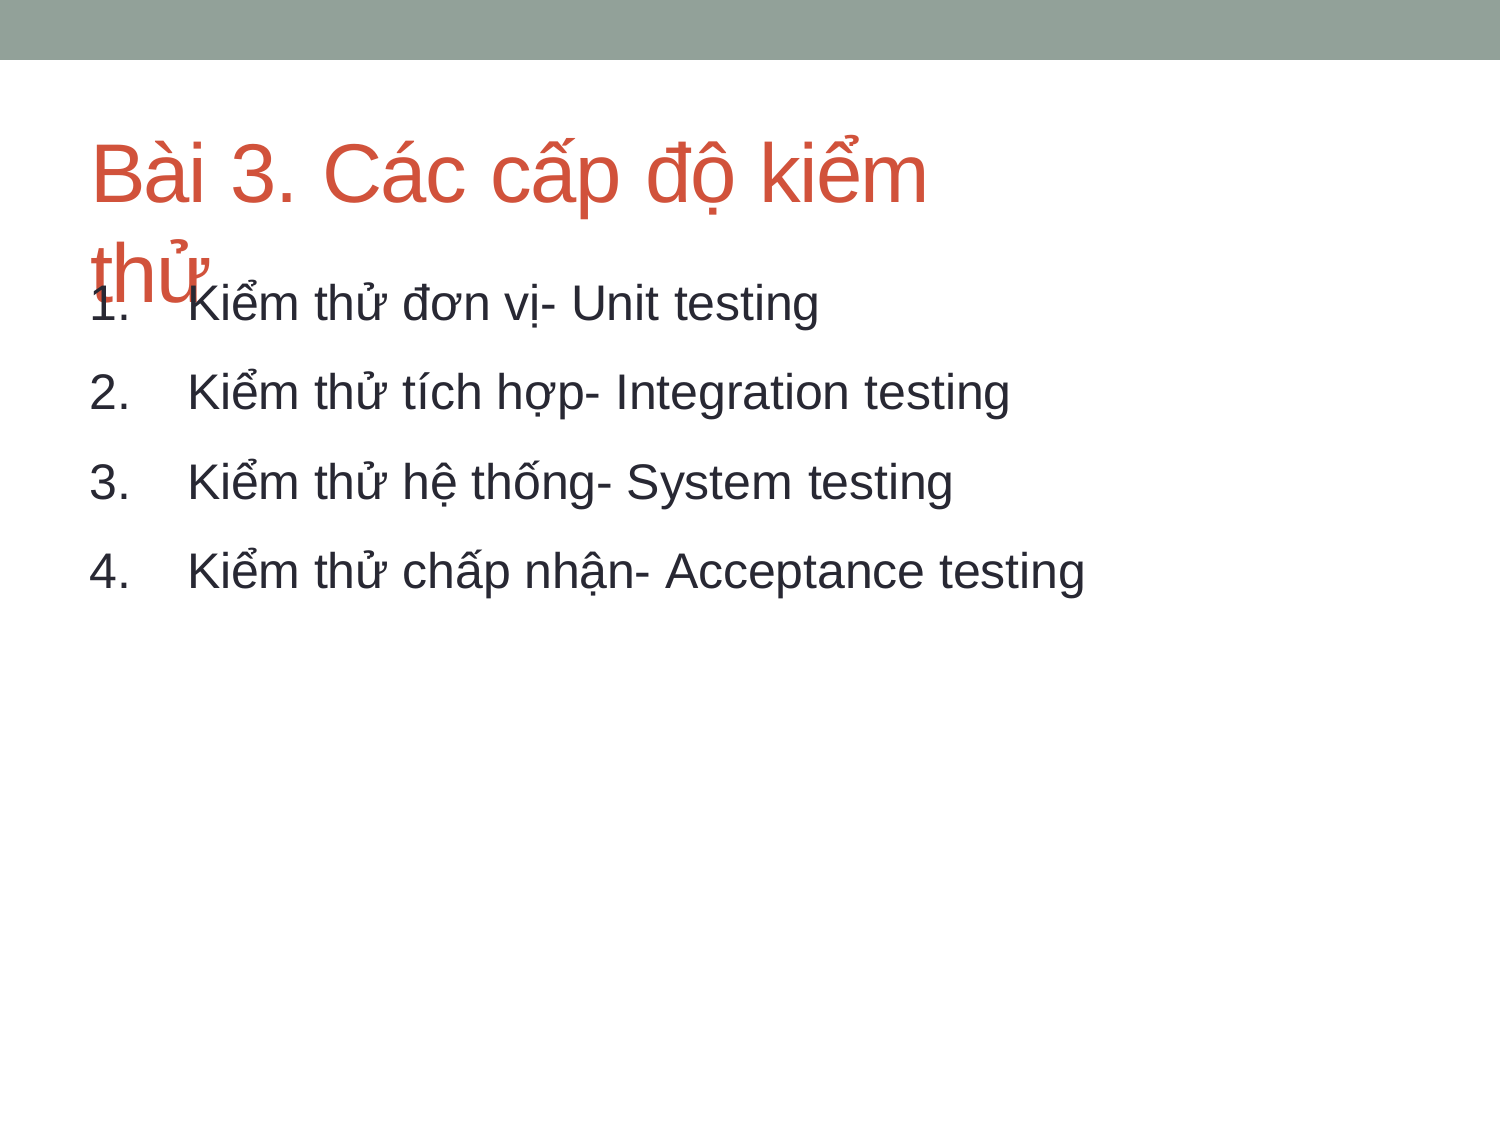

# Bài 3. Các cấp độ kiểm thử
Kiểm thử đơn vị- Unit testing
Kiểm thử tích hợp- Integration testing
Kiểm thử hệ thống- System testing
Kiểm thử chấp nhận- Acceptance testing